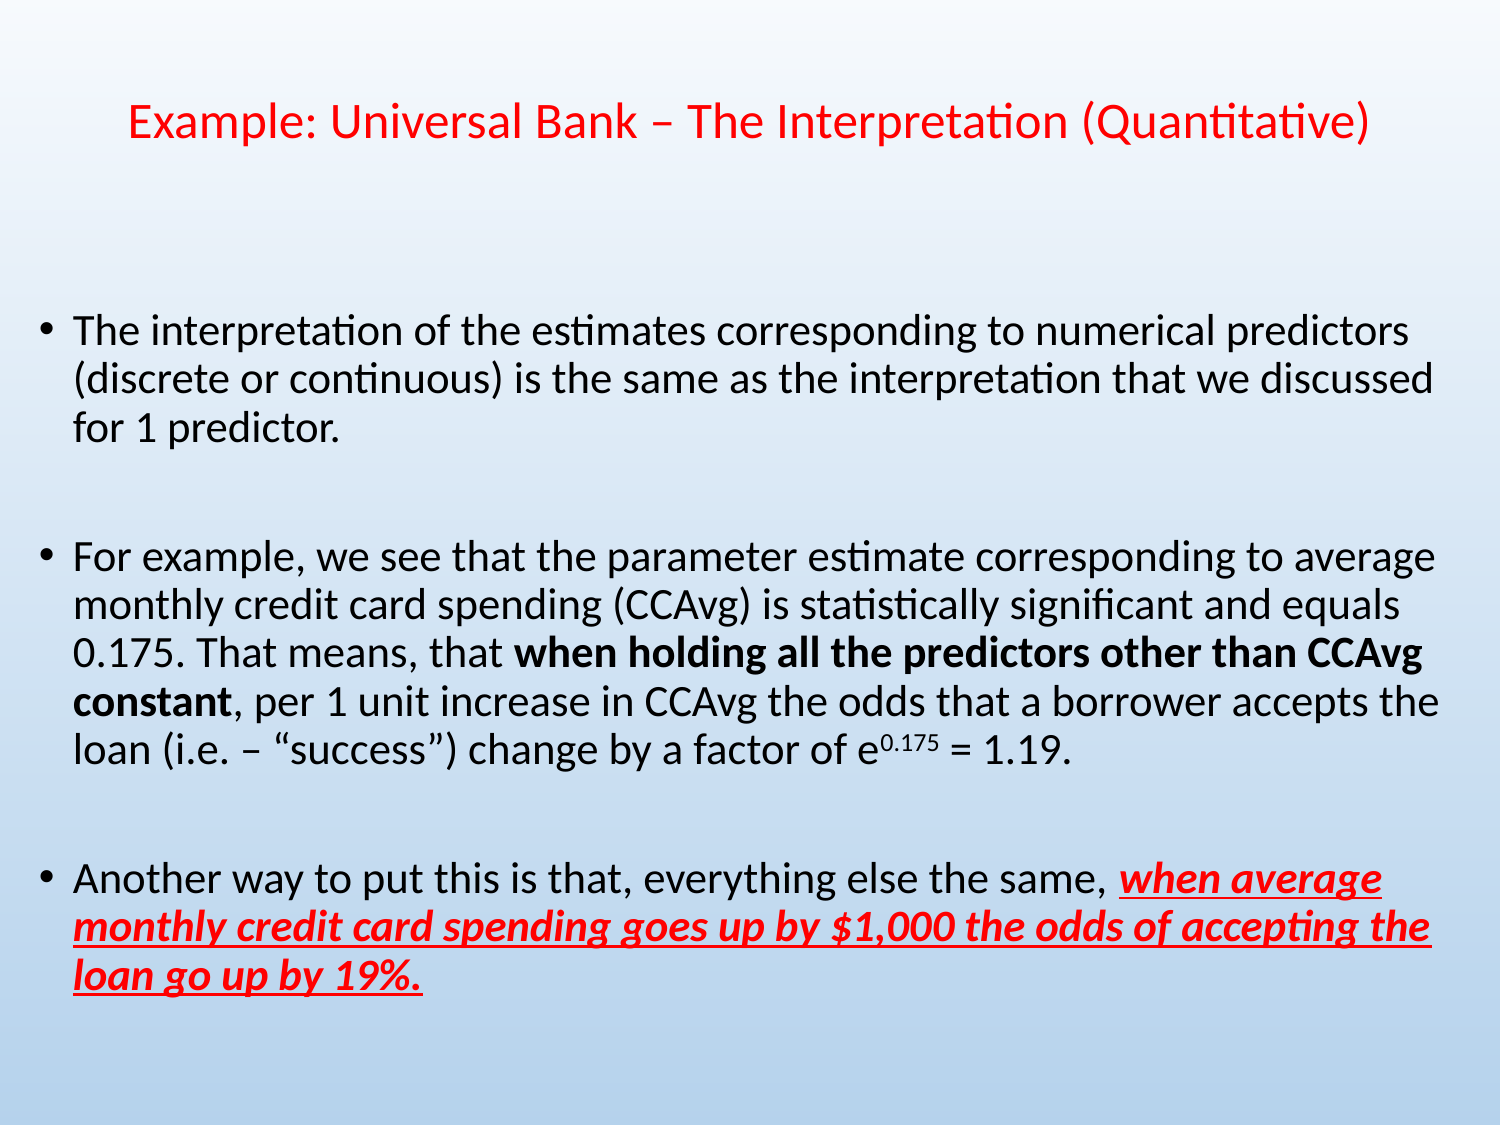

# Example: Universal Bank – The Interpretation (Quantitative)
The interpretation of the estimates corresponding to numerical predictors (discrete or continuous) is the same as the interpretation that we discussed for 1 predictor.

For example, we see that the parameter estimate corresponding to average monthly credit card spending (CCAvg) is statistically significant and equals 0.175. That means, that when holding all the predictors other than CCAvg constant, per 1 unit increase in CCAvg the odds that a borrower accepts the loan (i.e. – “success”) change by a factor of e0.175 = 1.19.

Another way to put this is that, everything else the same, when average monthly credit card spending goes up by $1,000 the odds of accepting the loan go up by 19%.